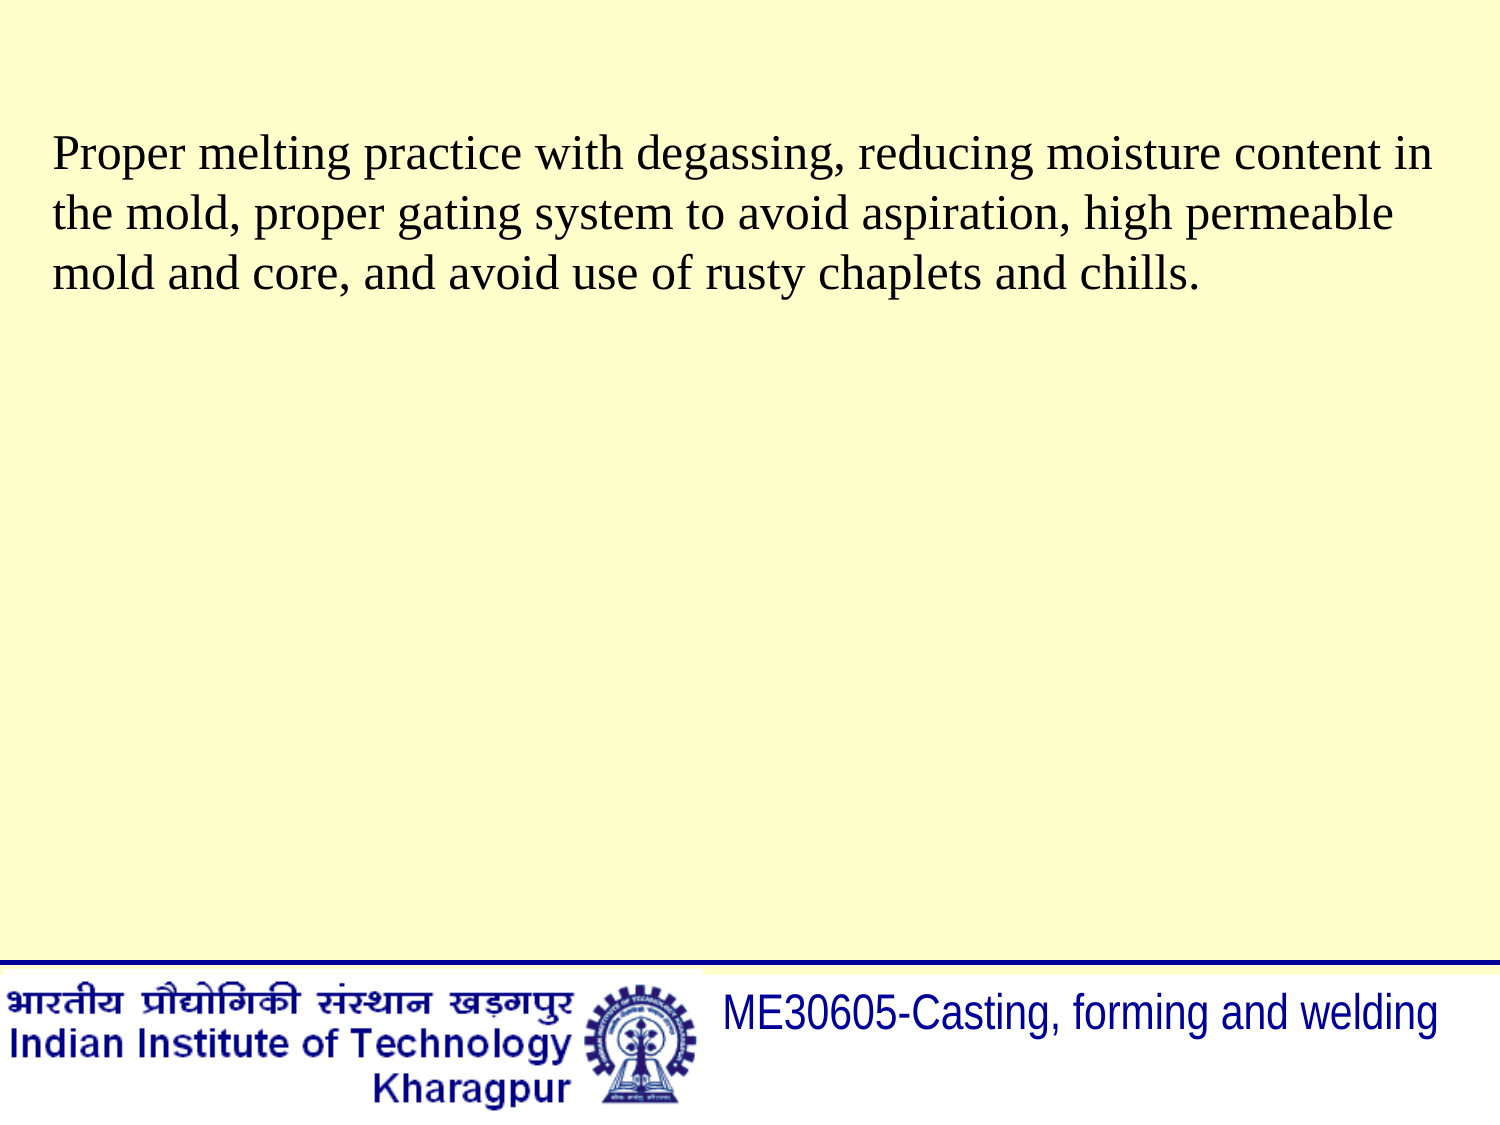

Proper melting practice with degassing, reducing moisture content in the mold, proper gating system to avoid aspiration, high permeable mold and core, and avoid use of rusty chaplets and chills.